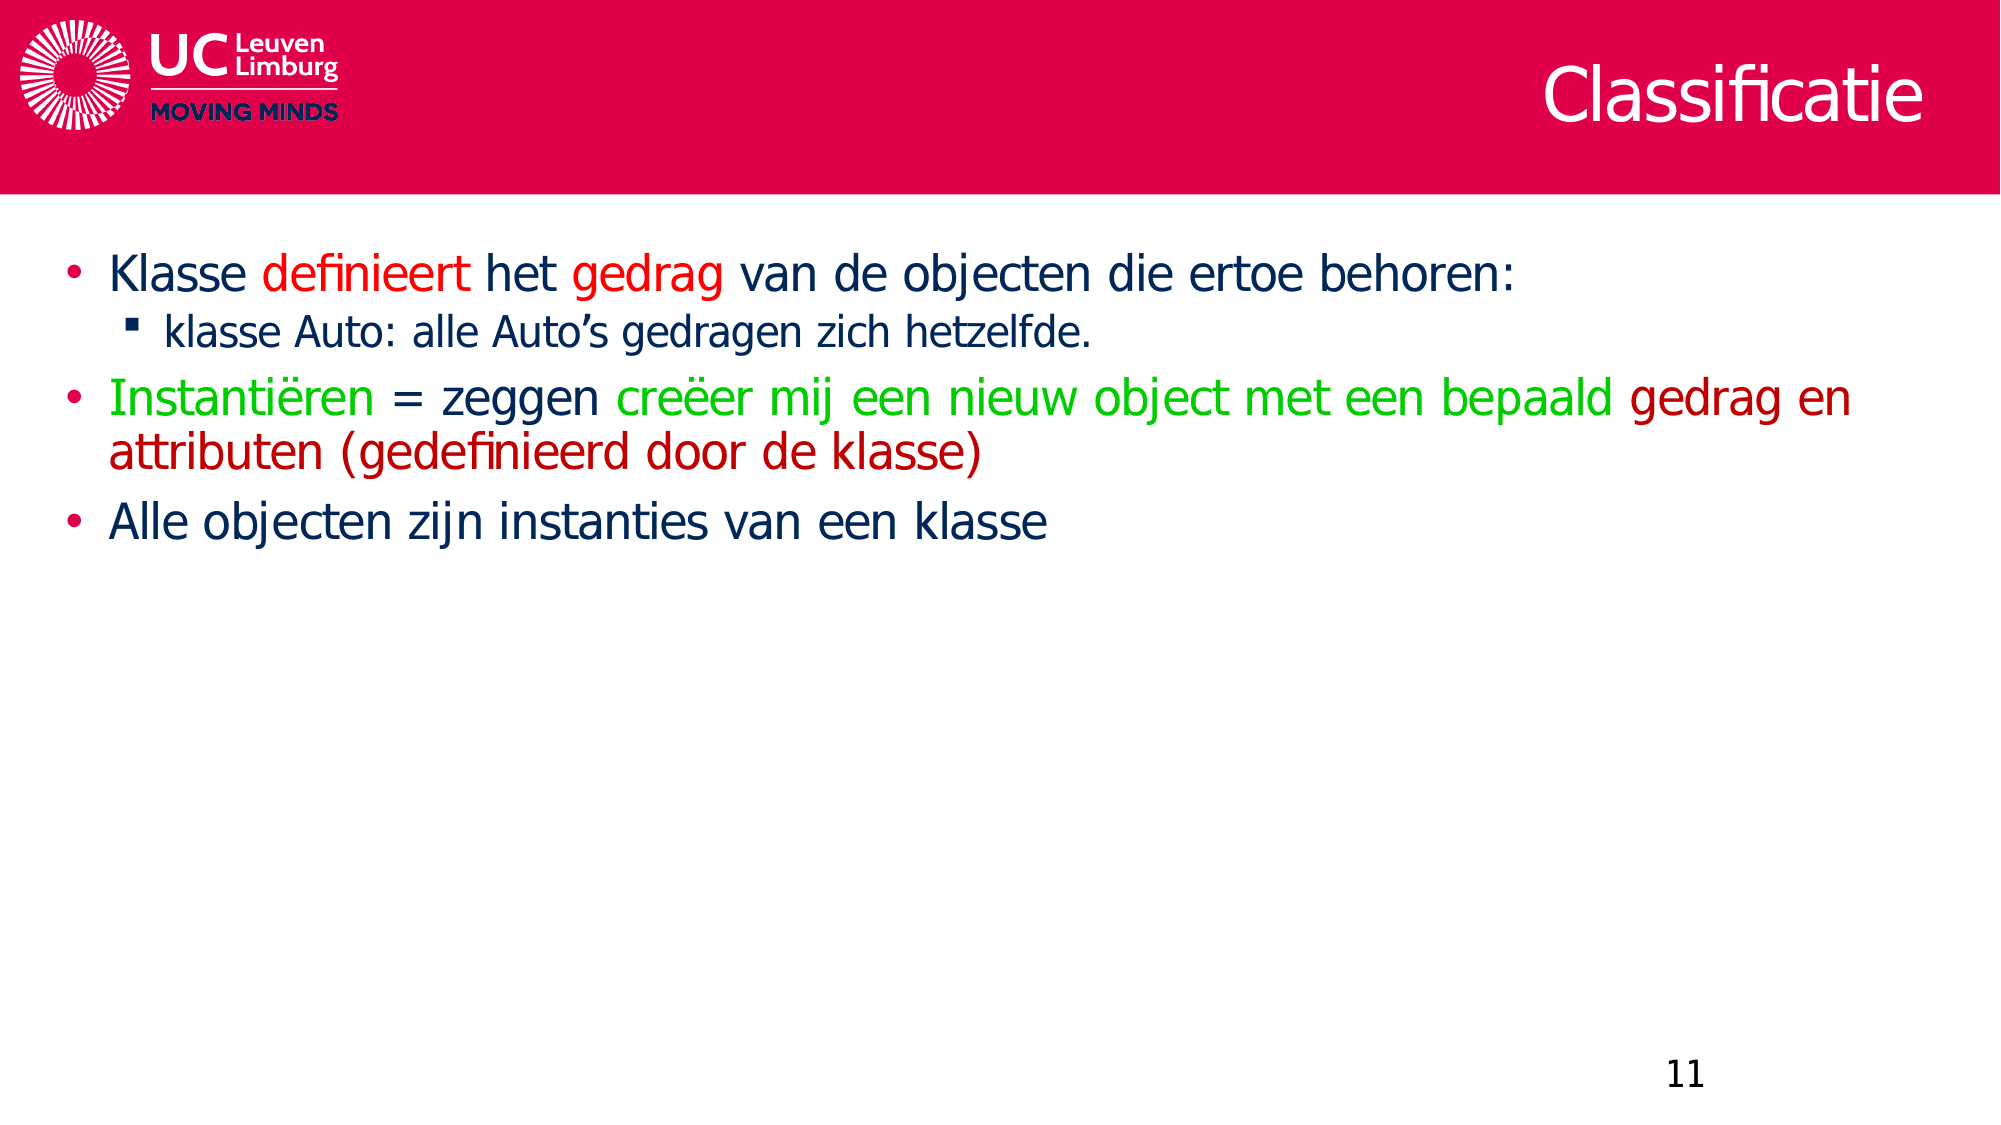

# Classificatie
Klasse definieert het gedrag van de objecten die ertoe behoren:
klasse Auto: alle Auto’s gedragen zich hetzelfde.
Instantiëren = zeggen creëer mij een nieuw object met een bepaald gedrag en attributen (gedefinieerd door de klasse)
Alle objecten zijn instanties van een klasse

11